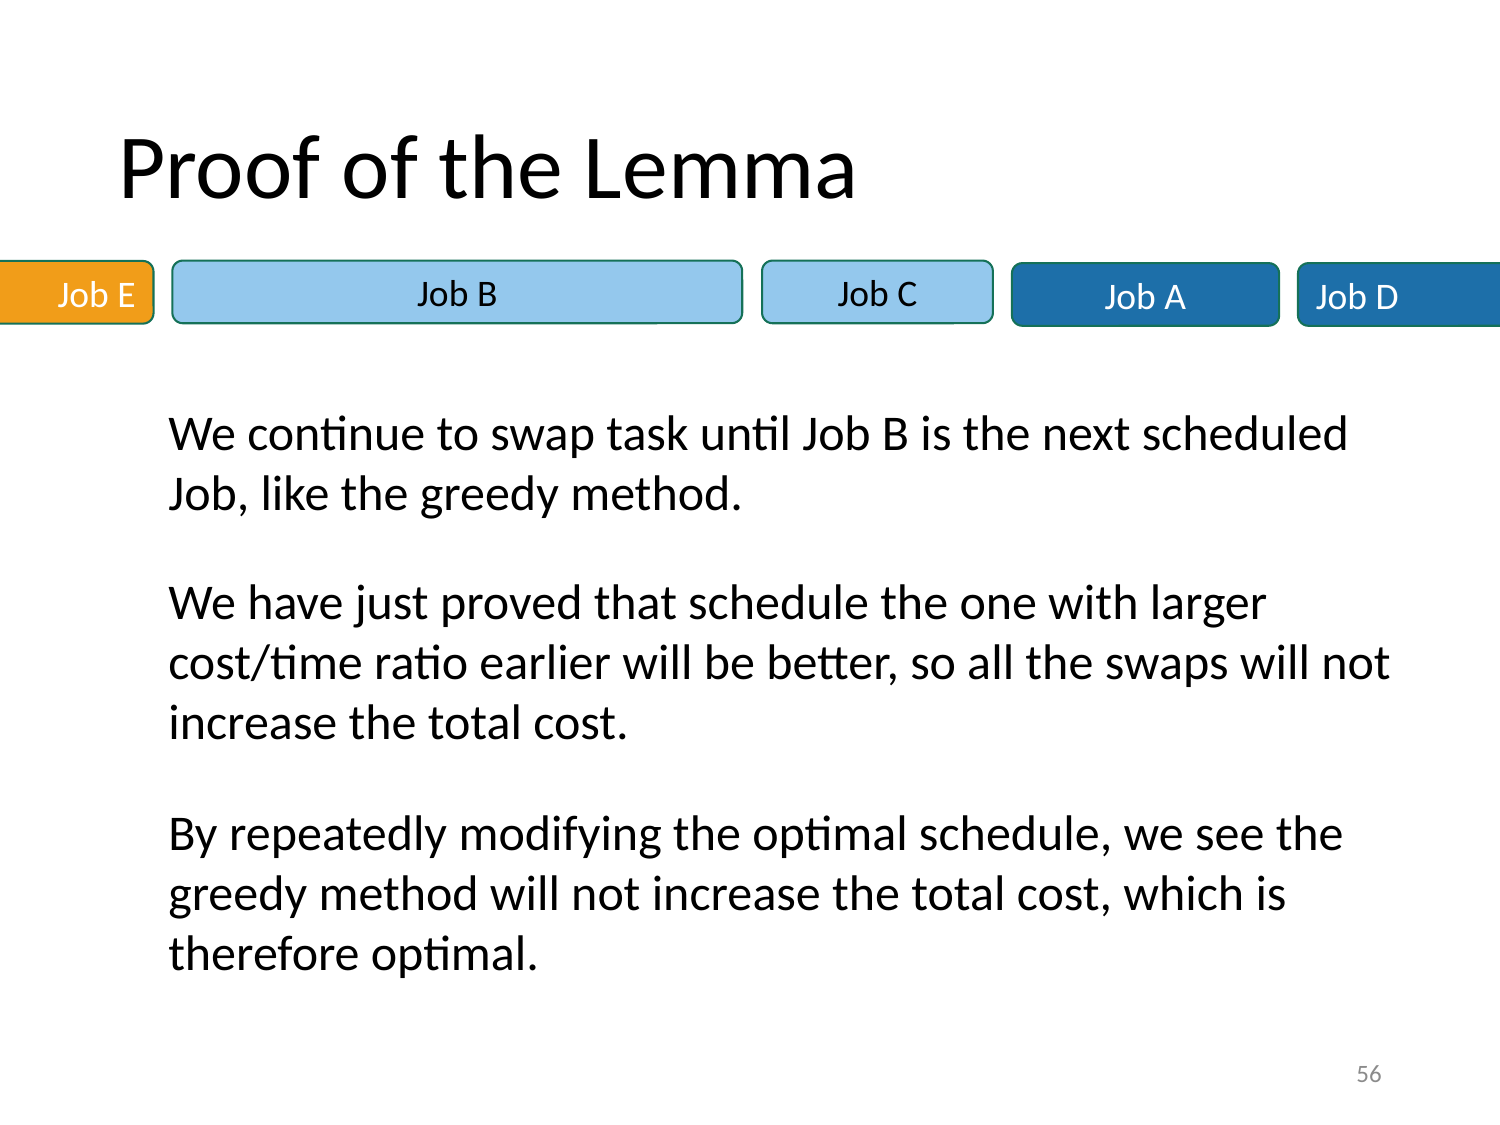

# Proof of the Lemma
Job B
Job C
Job E
Job A
Job D
We continue to swap task until Job B is the next scheduled Job, like the greedy method.
We have just proved that schedule the one with larger cost/time ratio earlier will be better, so all the swaps will not increase the total cost.
By repeatedly modifying the optimal schedule, we see the greedy method will not increase the total cost, which is therefore optimal.
56